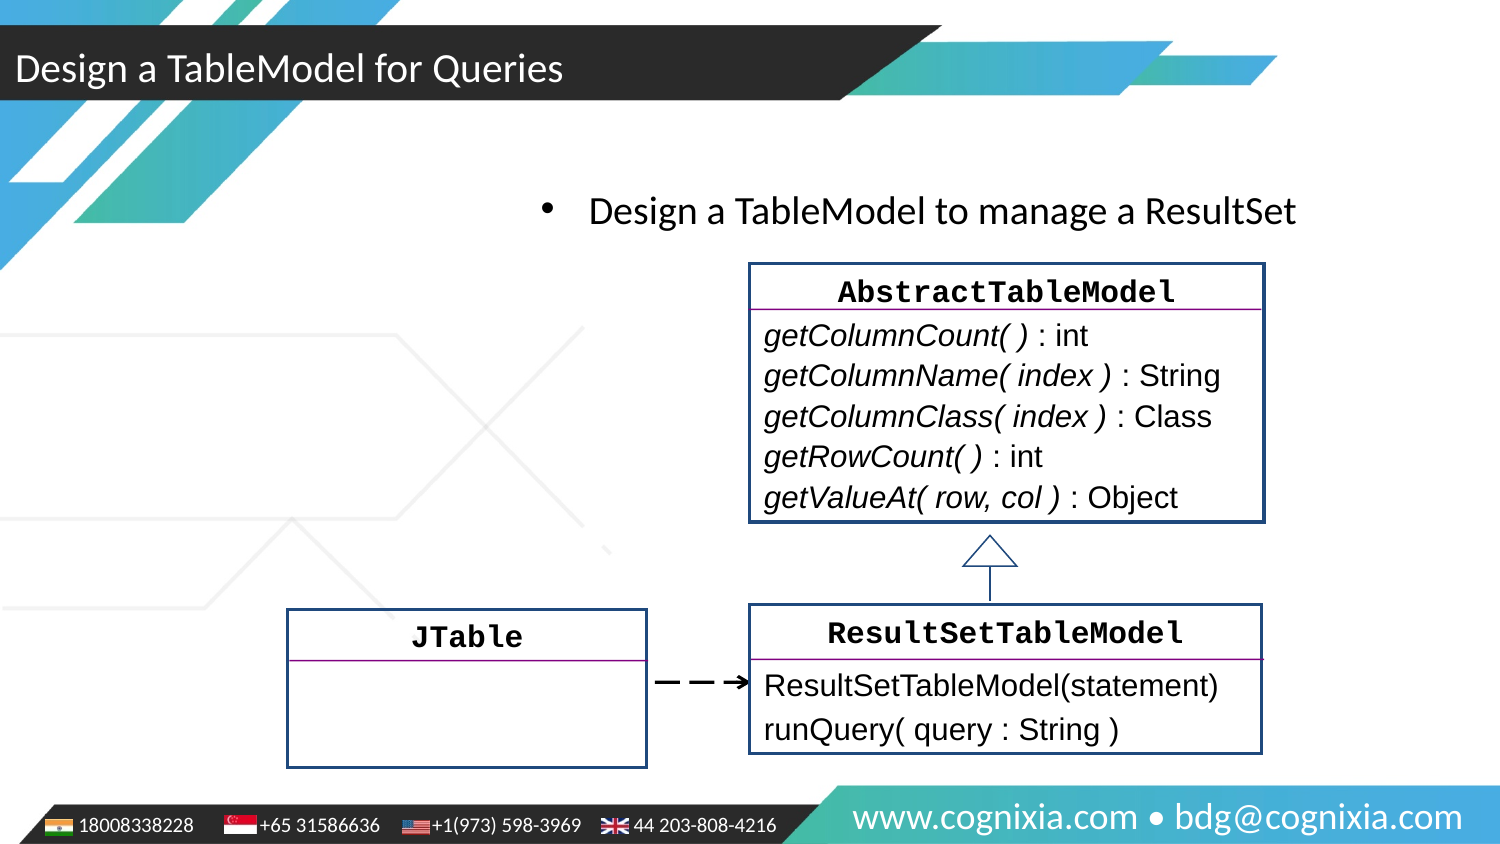

Design a TableModel for Queries
Design a TableModel to manage a ResultSet
AbstractTableModel
getColumnCount( ) : int
getColumnName( index ) : String
getColumnClass( index ) : Class
getRowCount( ) : int
getValueAt( row, col ) : Object

ResultSetTableModel
ResultSetTableModel(statement)
runQuery( query : String )
JTable